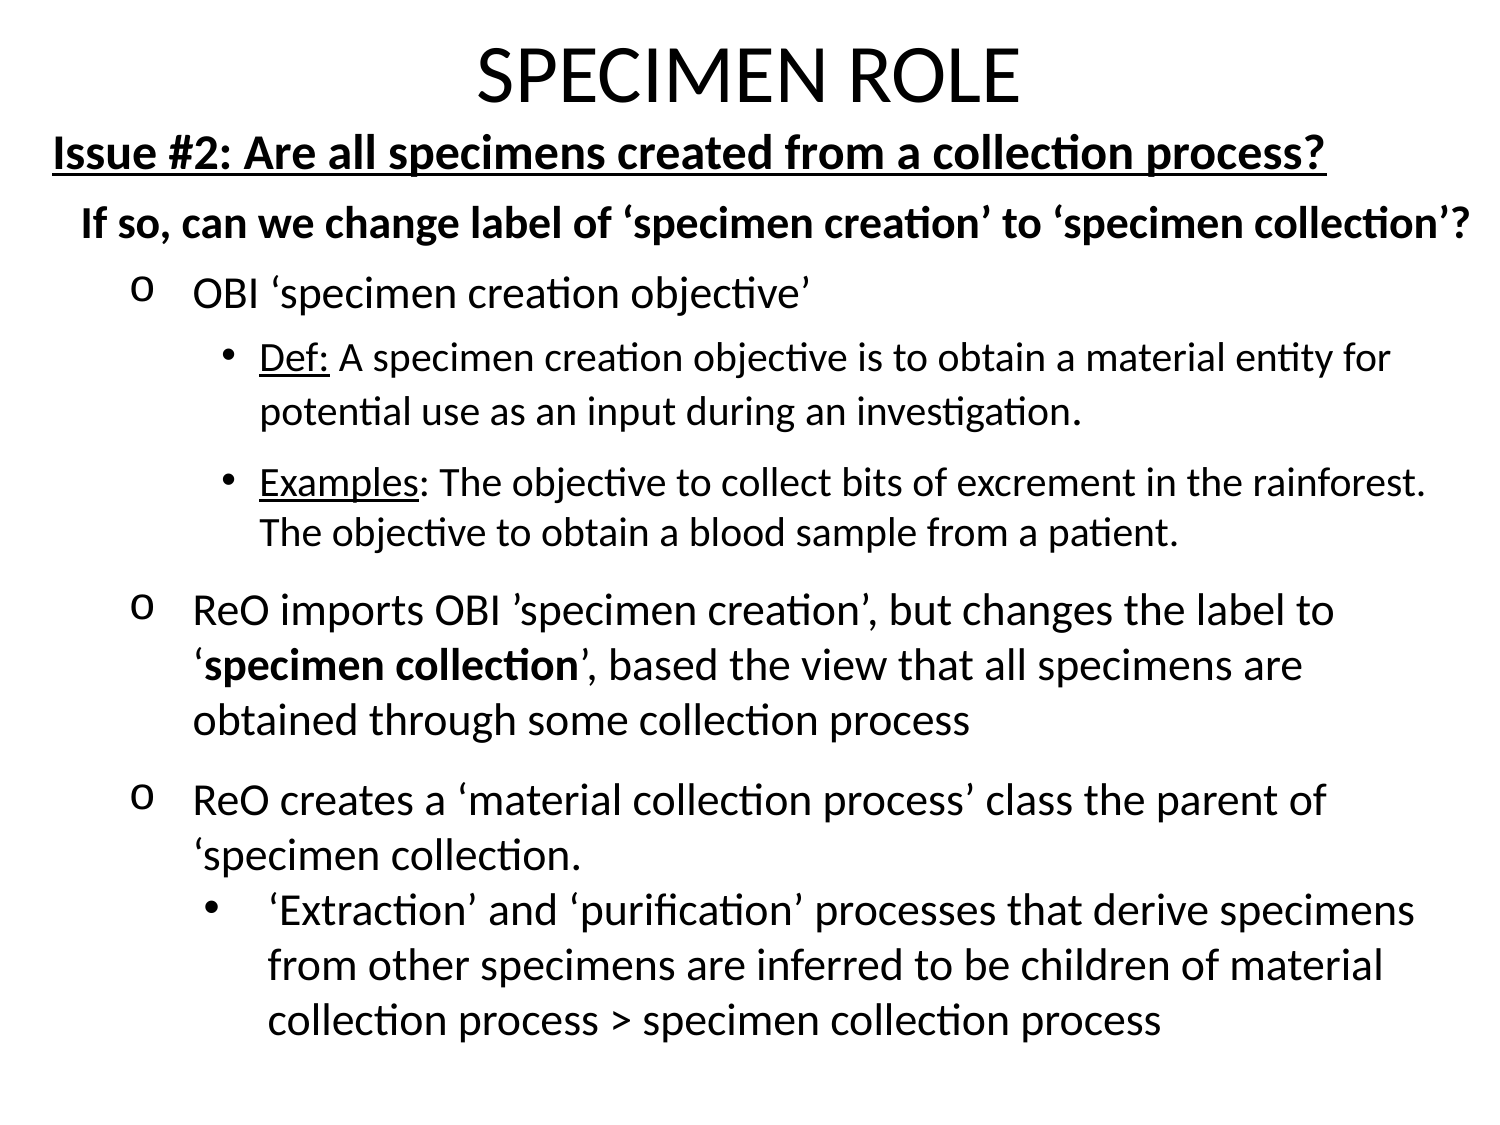

SPECIMEN ROLE
Issue #2: Are all specimens created from a collection process?

 If so, can we change label of ‘specimen creation’ to ‘specimen collection’?

OBI ‘specimen creation objective’

Def: A specimen creation objective is to obtain a material entity for potential use as an input during an investigation.

Examples: The objective to collect bits of excrement in the rainforest. The objective to obtain a blood sample from a patient.

ReO imports OBI ’specimen creation’, but changes the label to ‘specimen collection’, based the view that all specimens are  obtained through some collection process

ReO creates a ‘material collection process’ class the parent of ‘specimen collection.
‘Extraction’ and ‘purification’ processes that derive specimens from other specimens are inferred to be children of material collection process > specimen collection process